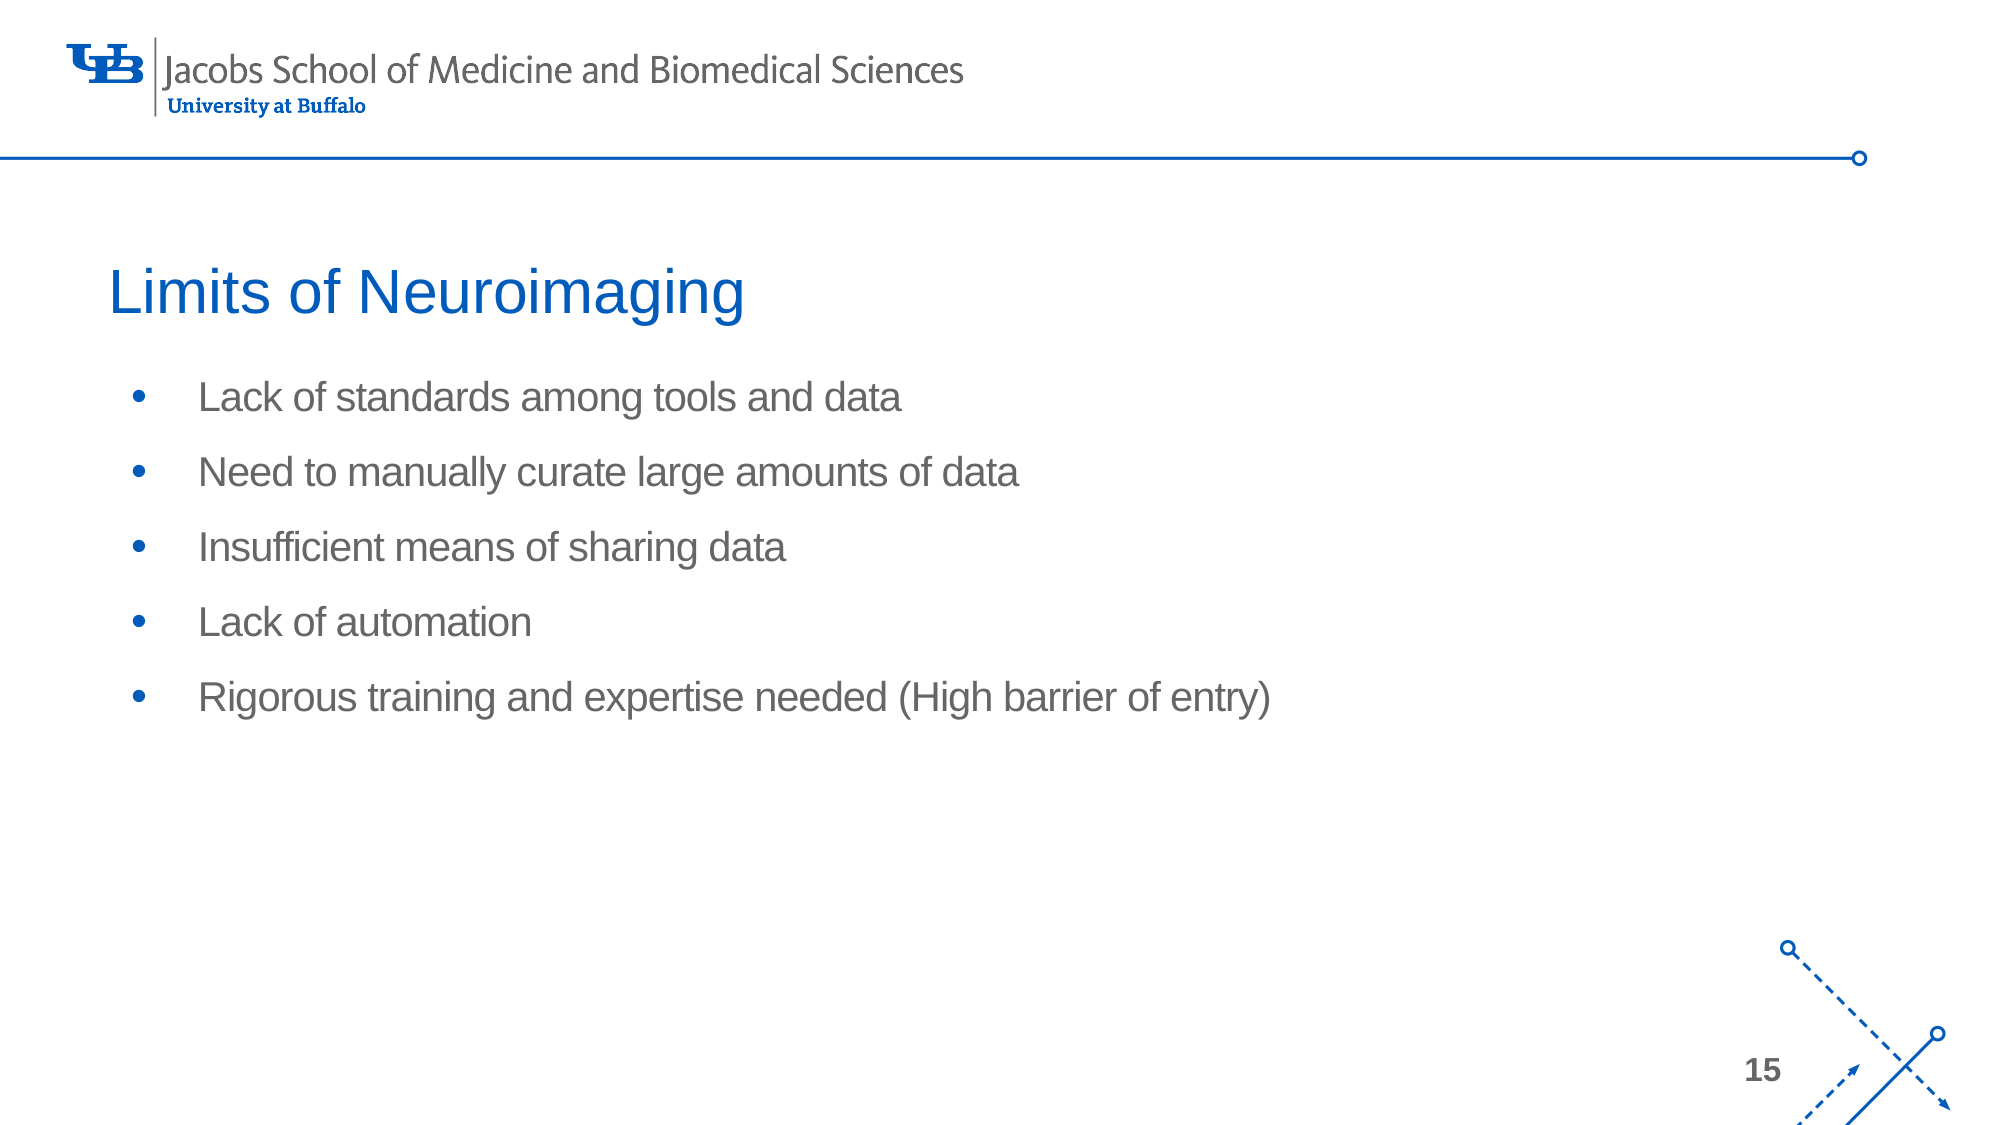

# Limits of Neuroimaging
Lack of standards among tools and data
Need to manually curate large amounts of data
Insufficient means of sharing data
Lack of automation
Rigorous training and expertise needed (High barrier of entry)